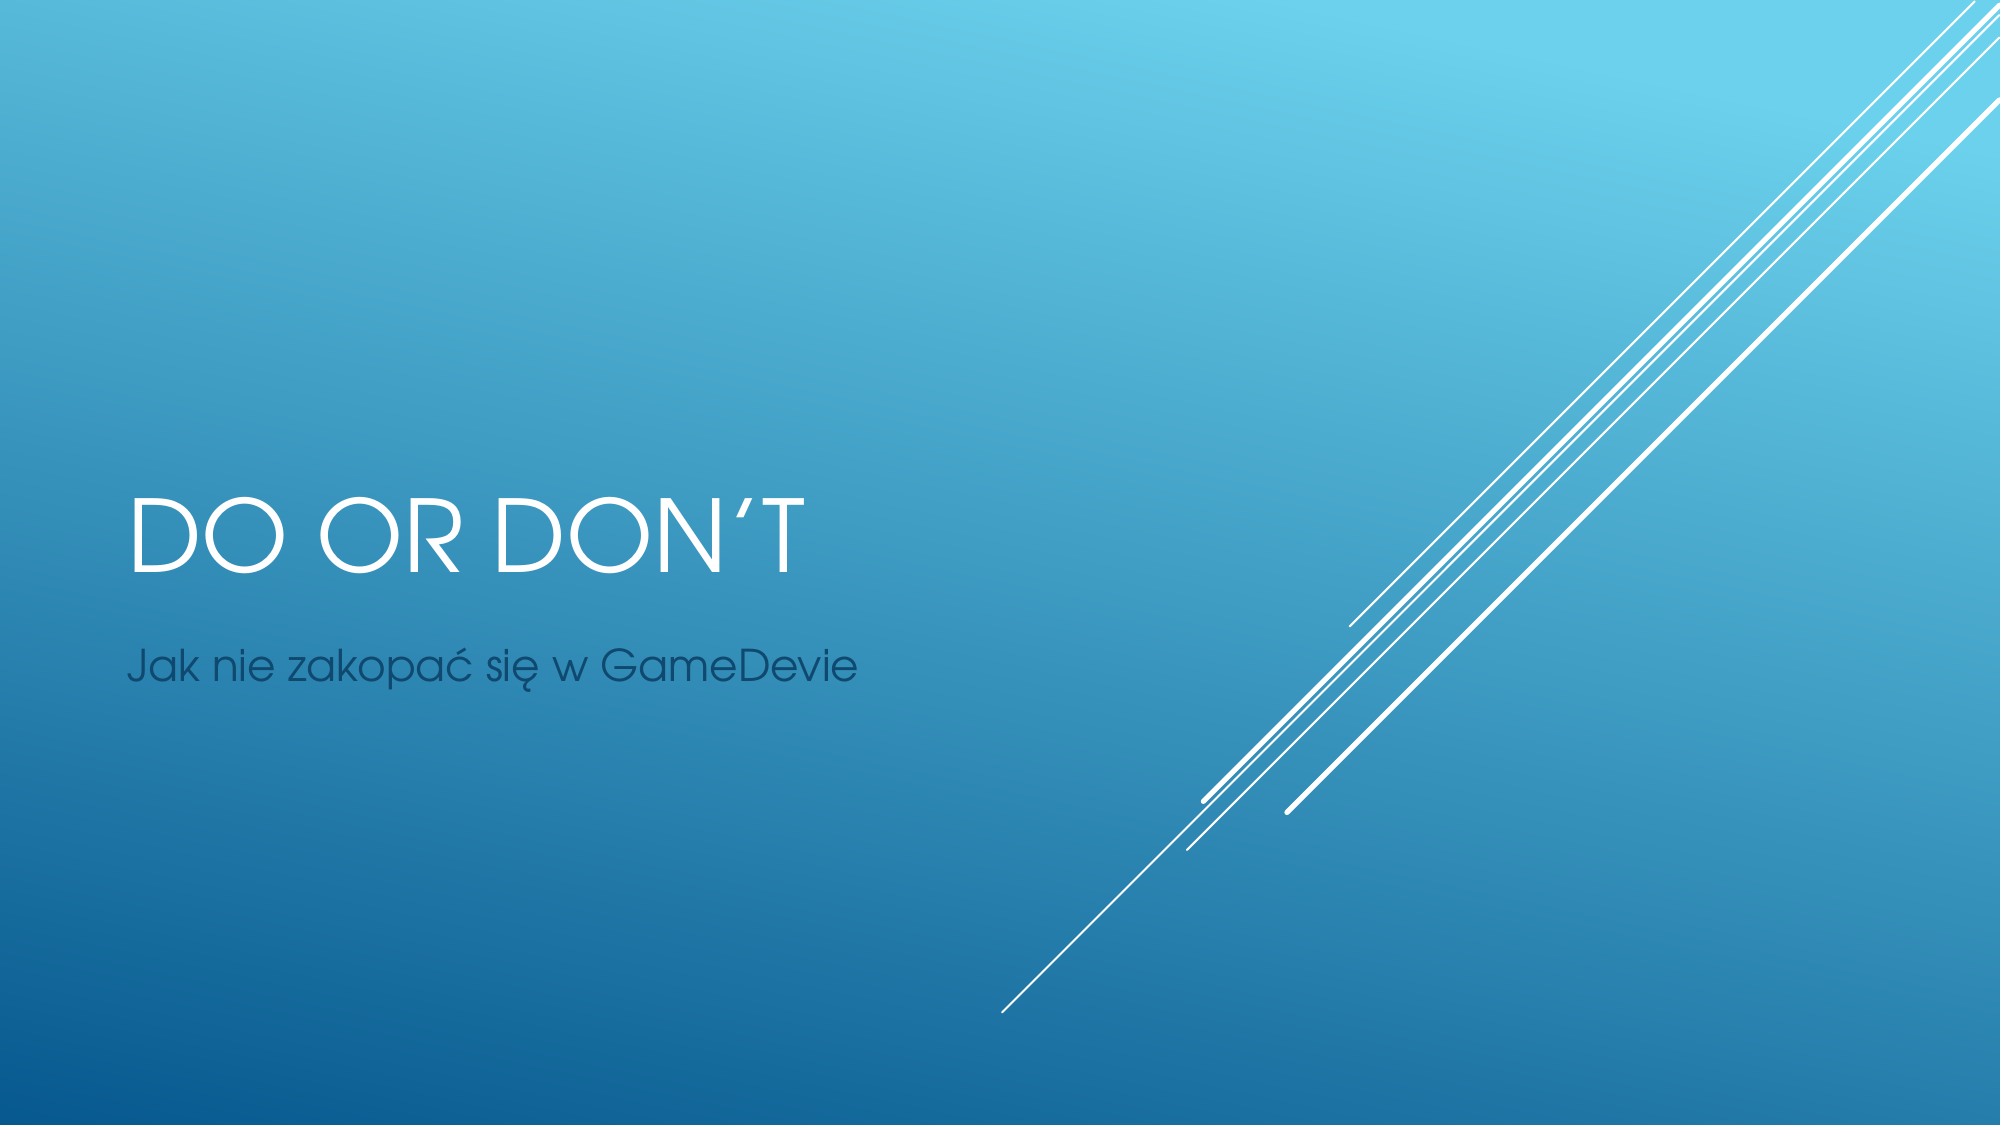

# Do or don’t
Jak nie zakopać się w GameDevie